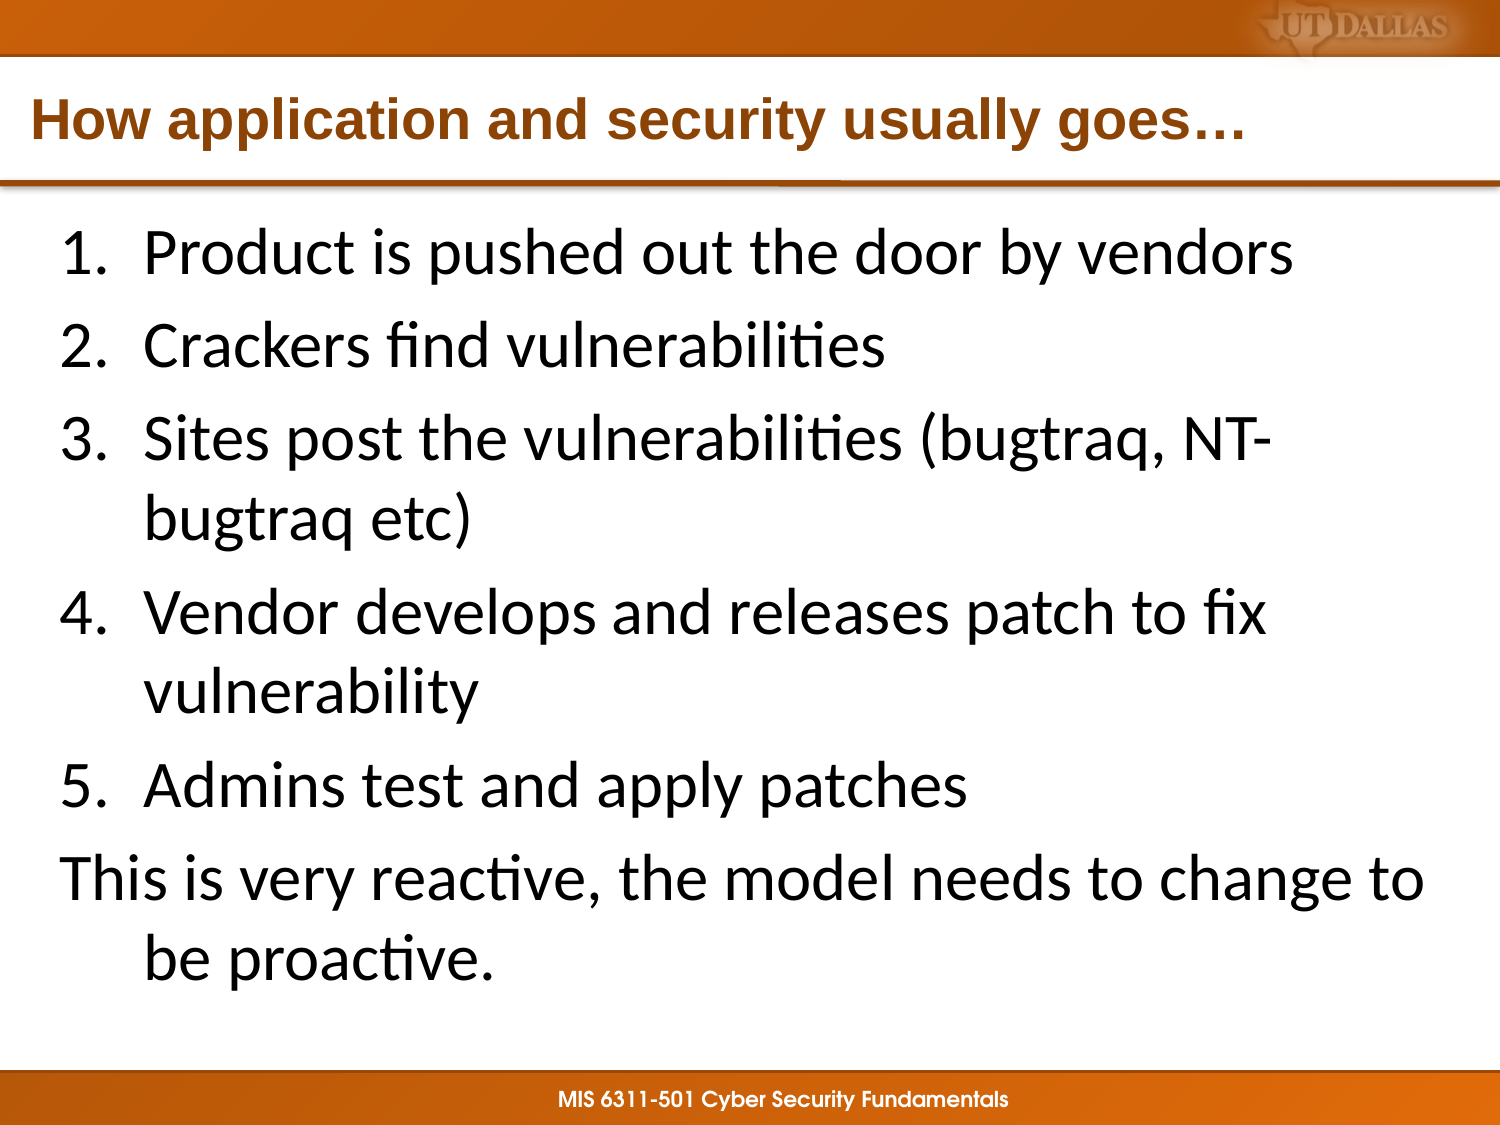

# How application and security usually goes…
Product is pushed out the door by vendors
Crackers find vulnerabilities
Sites post the vulnerabilities (bugtraq, NT-bugtraq etc)
Vendor develops and releases patch to fix vulnerability
Admins test and apply patches
This is very reactive, the model needs to change to be proactive.